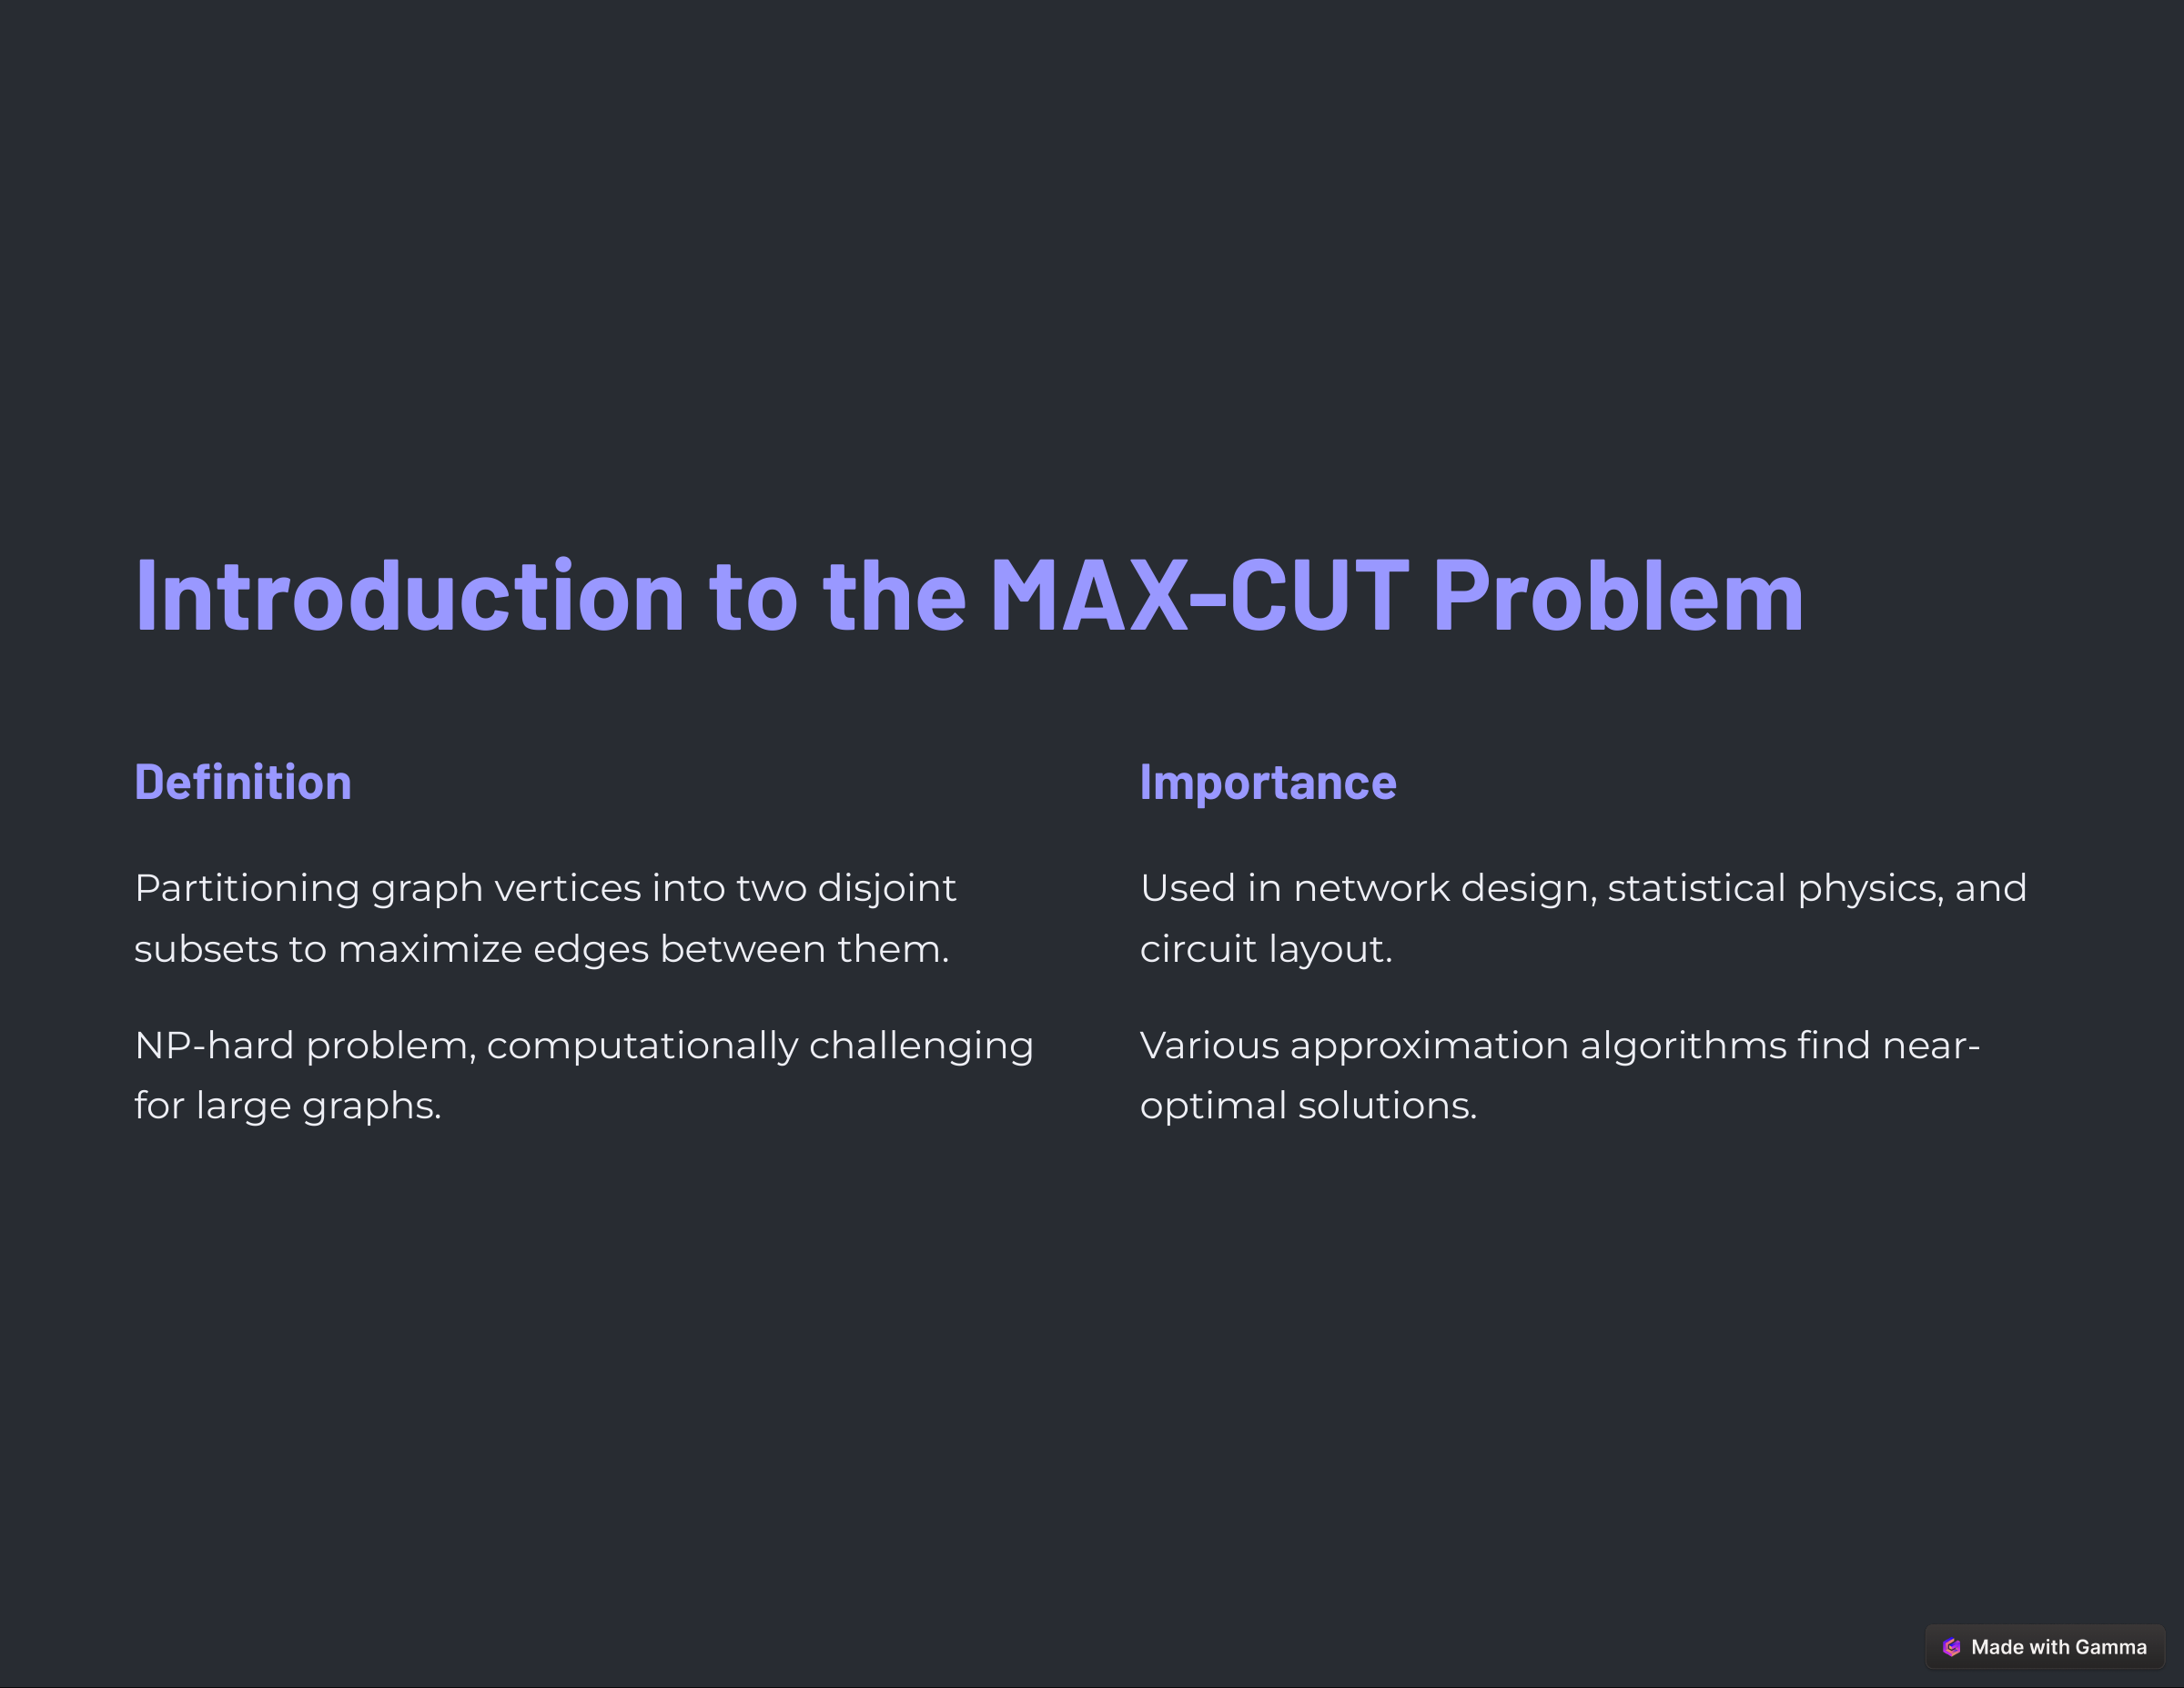

Introduction to the MAX-CUT Problem
Definition
Importance
Partitioning graph vertices into two disjoint subsets to maximize edges between them.
Used in network design, statistical physics, and circuit layout.
NP-hard problem, computationally challenging for large graphs.
Various approximation algorithms find near-optimal solutions.